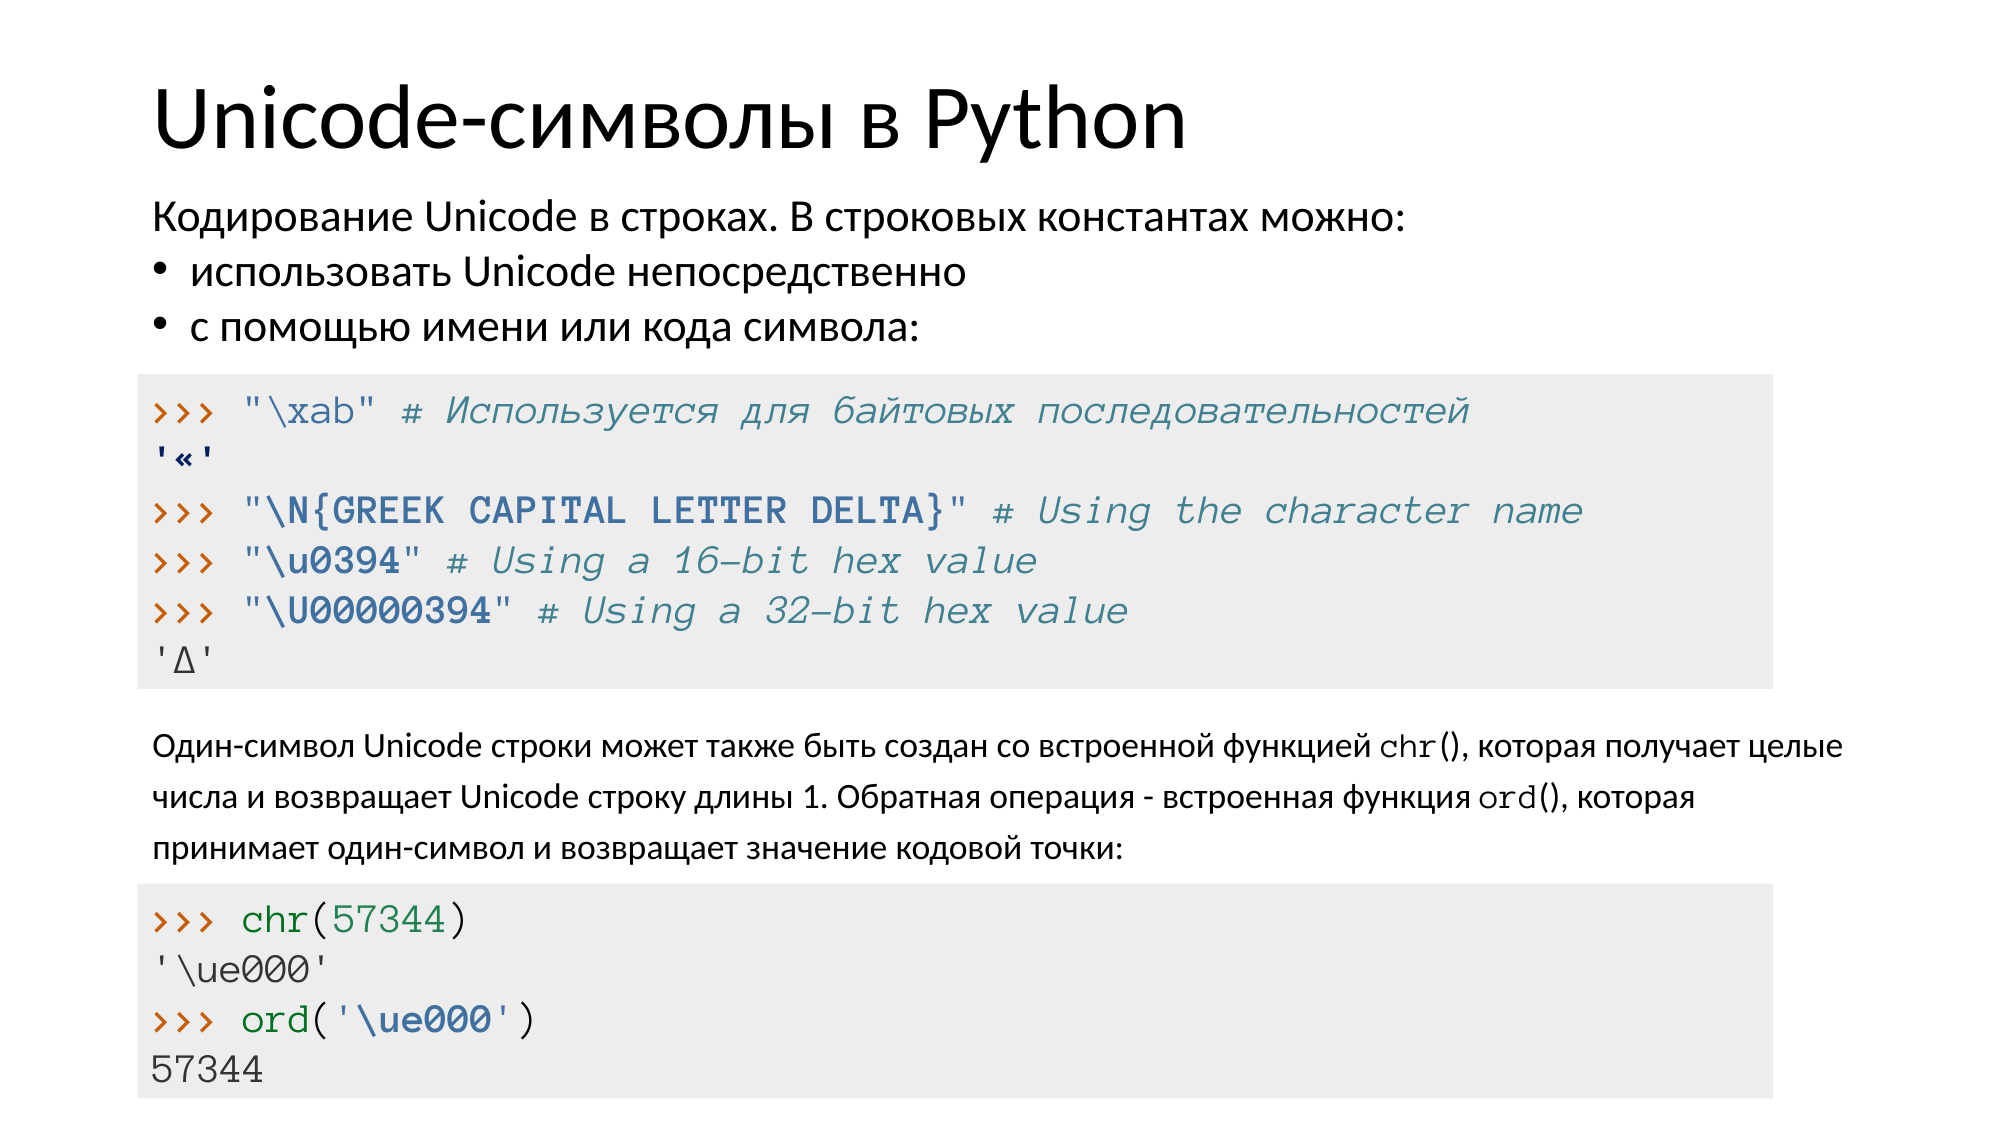

# Unicode-символы в Python
Кодирование Unicode в строках. В строковых константах можно:
использовать Unicode непосредственно
с помощью имени или кода символа:
>>> "\xab" # Используется для байтовых последовательностей
'«'
>>> "\N{GREEK CAPITAL LETTER DELTA}" # Using the character name
>>> "\u0394" # Using a 16-bit hex value
>>> "\U00000394" # Using a 32-bit hex value
'Δ'
Один-символ Unicode строки может также быть создан со встроенной функцией chr(), которая получает целые числа и возвращает Unicode строку длины 1. Обратная операция - встроенная функция ord(), которая принимает один-символ и возвращает значение кодовой точки:
>>> chr(57344)
'\ue000'
>>> ord('\ue000')
57344